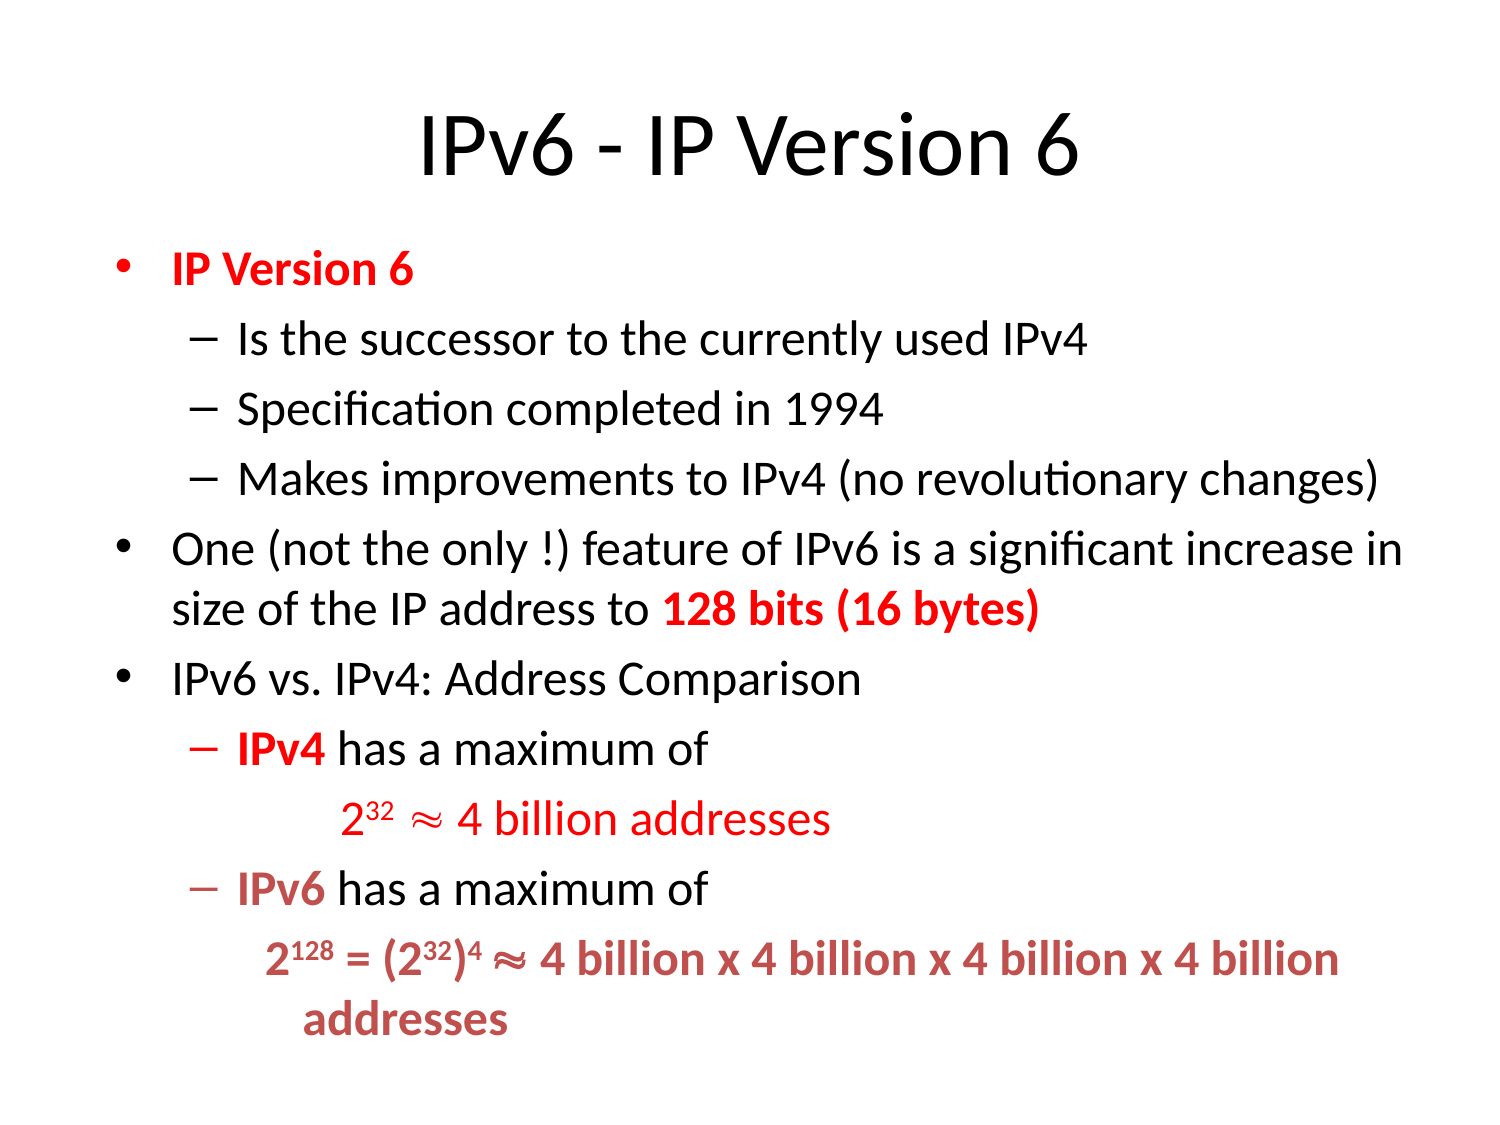

# IPv6 - IP Version 6
IP Version 6
Is the successor to the currently used IPv4
Specification completed in 1994
Makes improvements to IPv4 (no revolutionary changes)
One (not the only !) feature of IPv6 is a significant increase in size of the IP address to 128 bits (16 bytes)
IPv6 vs. IPv4: Address Comparison
IPv4 has a maximum of
232 ≈ 4 billion addresses
IPv6 has a maximum of
2128 = (232)4 ≈ 4 billion x 4 billion x 4 billion x 4 billion addresses